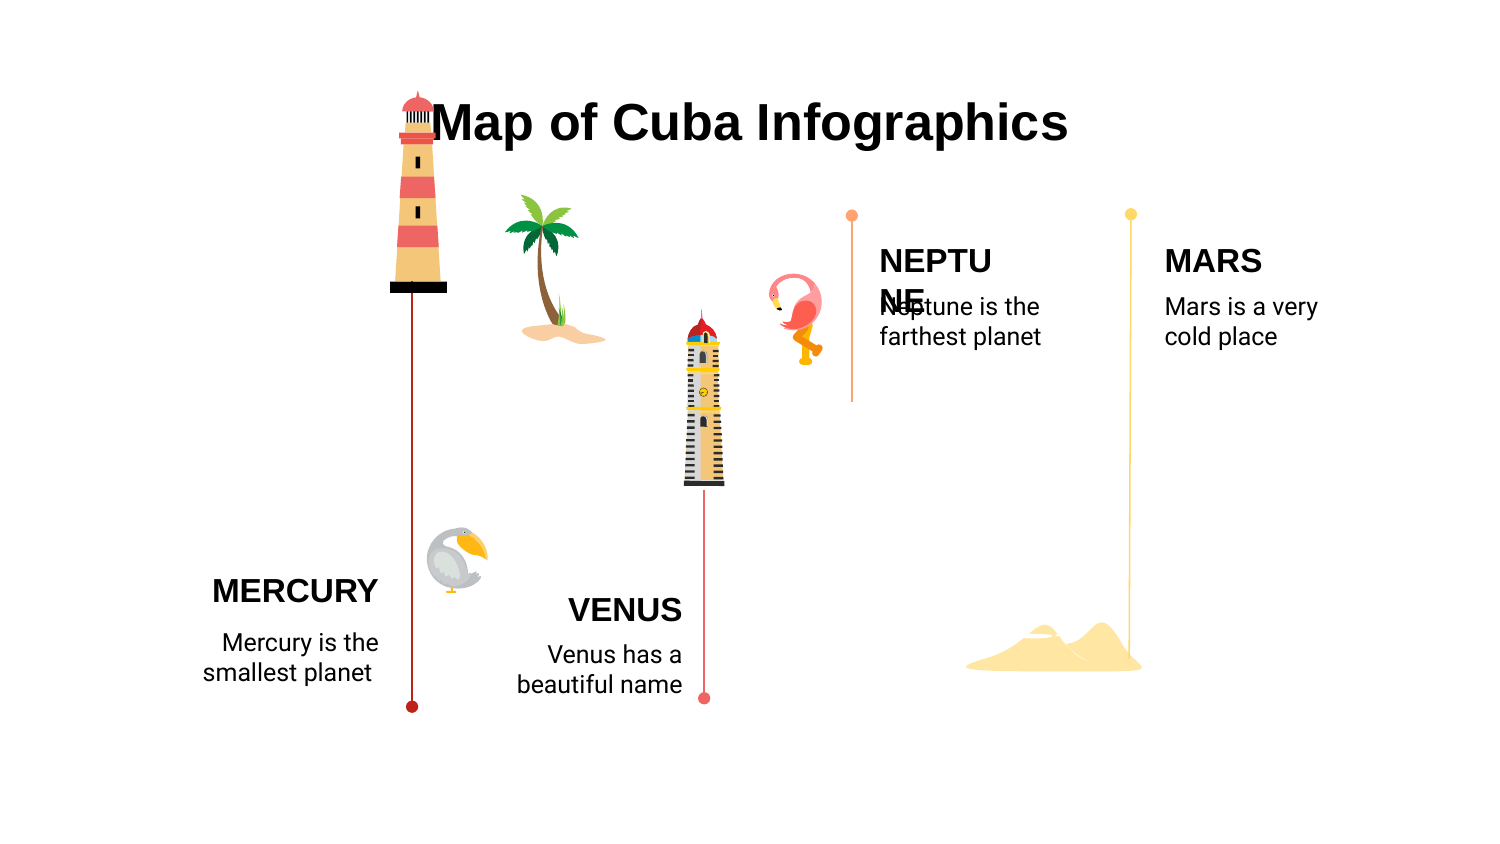

# Map of Cuba Infographics

MERCURY
Mercury is the smallest planet

MARS
Mars is a very cold place

NEPTUNE

Neptune is the farthest planet

VENUS
Venus has a beautiful name